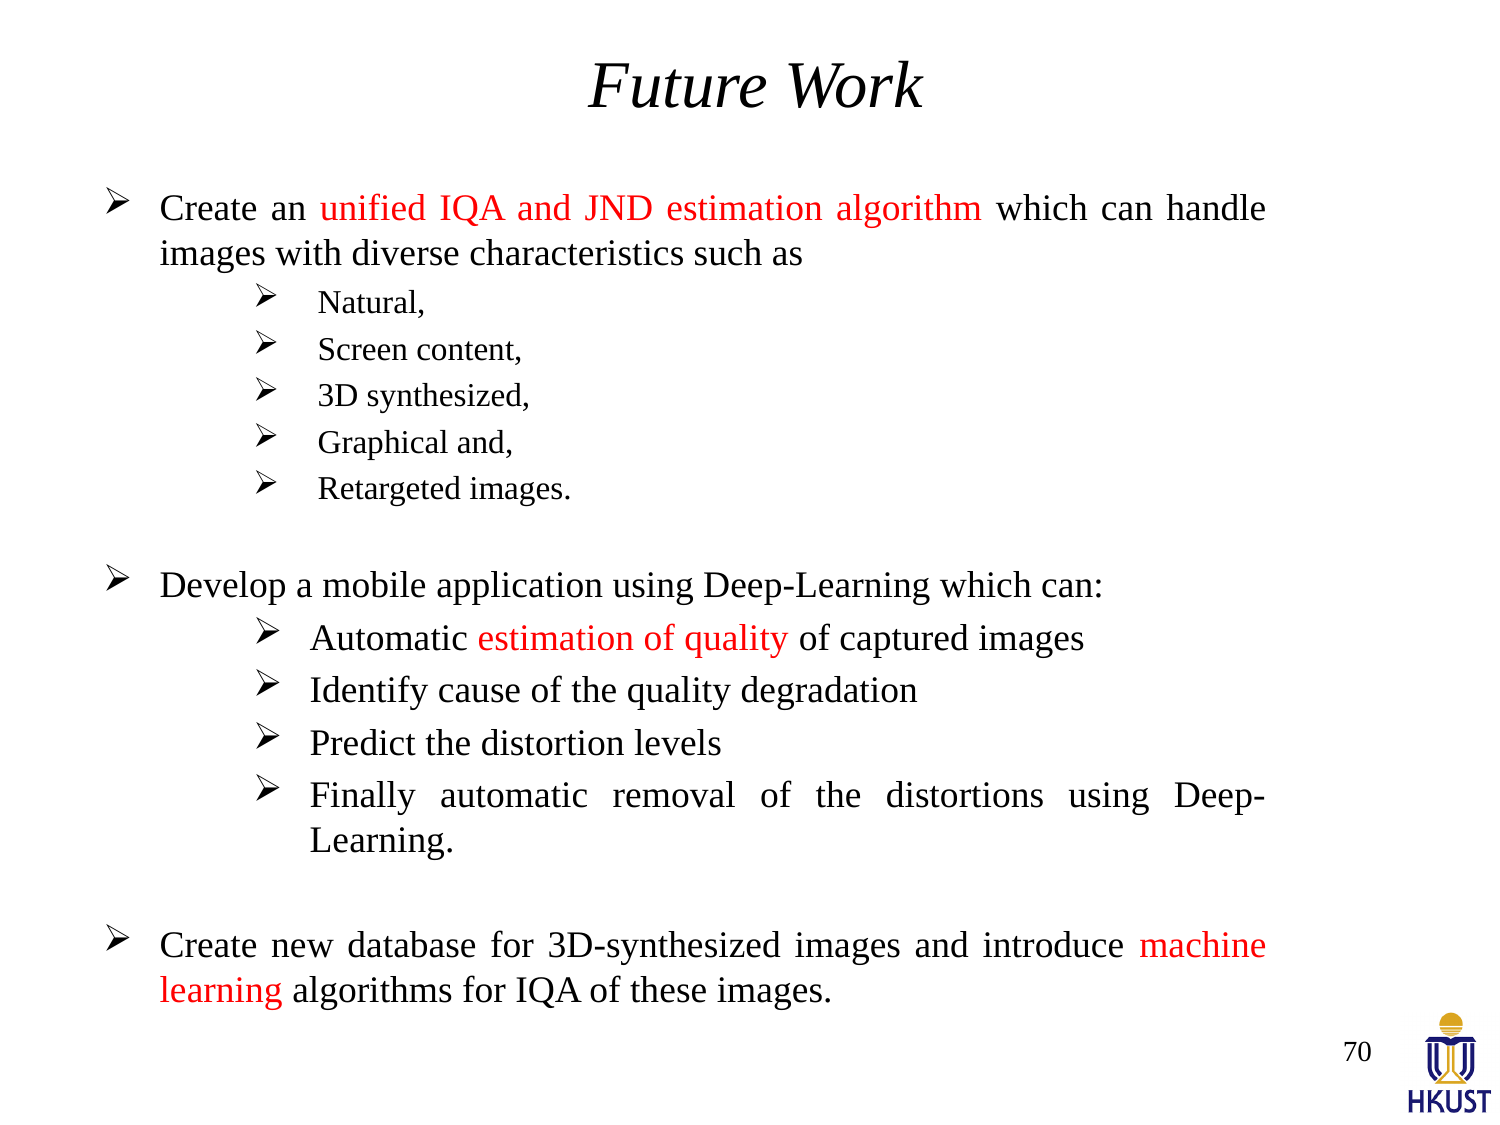

# Future Work
Create an unified IQA and JND estimation algorithm which can handle images with diverse characteristics such as
 Natural,
 Screen content,
 3D synthesized,
 Graphical and,
 Retargeted images.

Develop a mobile application using Deep-Learning which can:
Automatic estimation of quality of captured images
Identify cause of the quality degradation
Predict the distortion levels
Finally automatic removal of the distortions using Deep-Learning.

Create new database for 3D-synthesized images and introduce machine learning algorithms for IQA of these images.

70